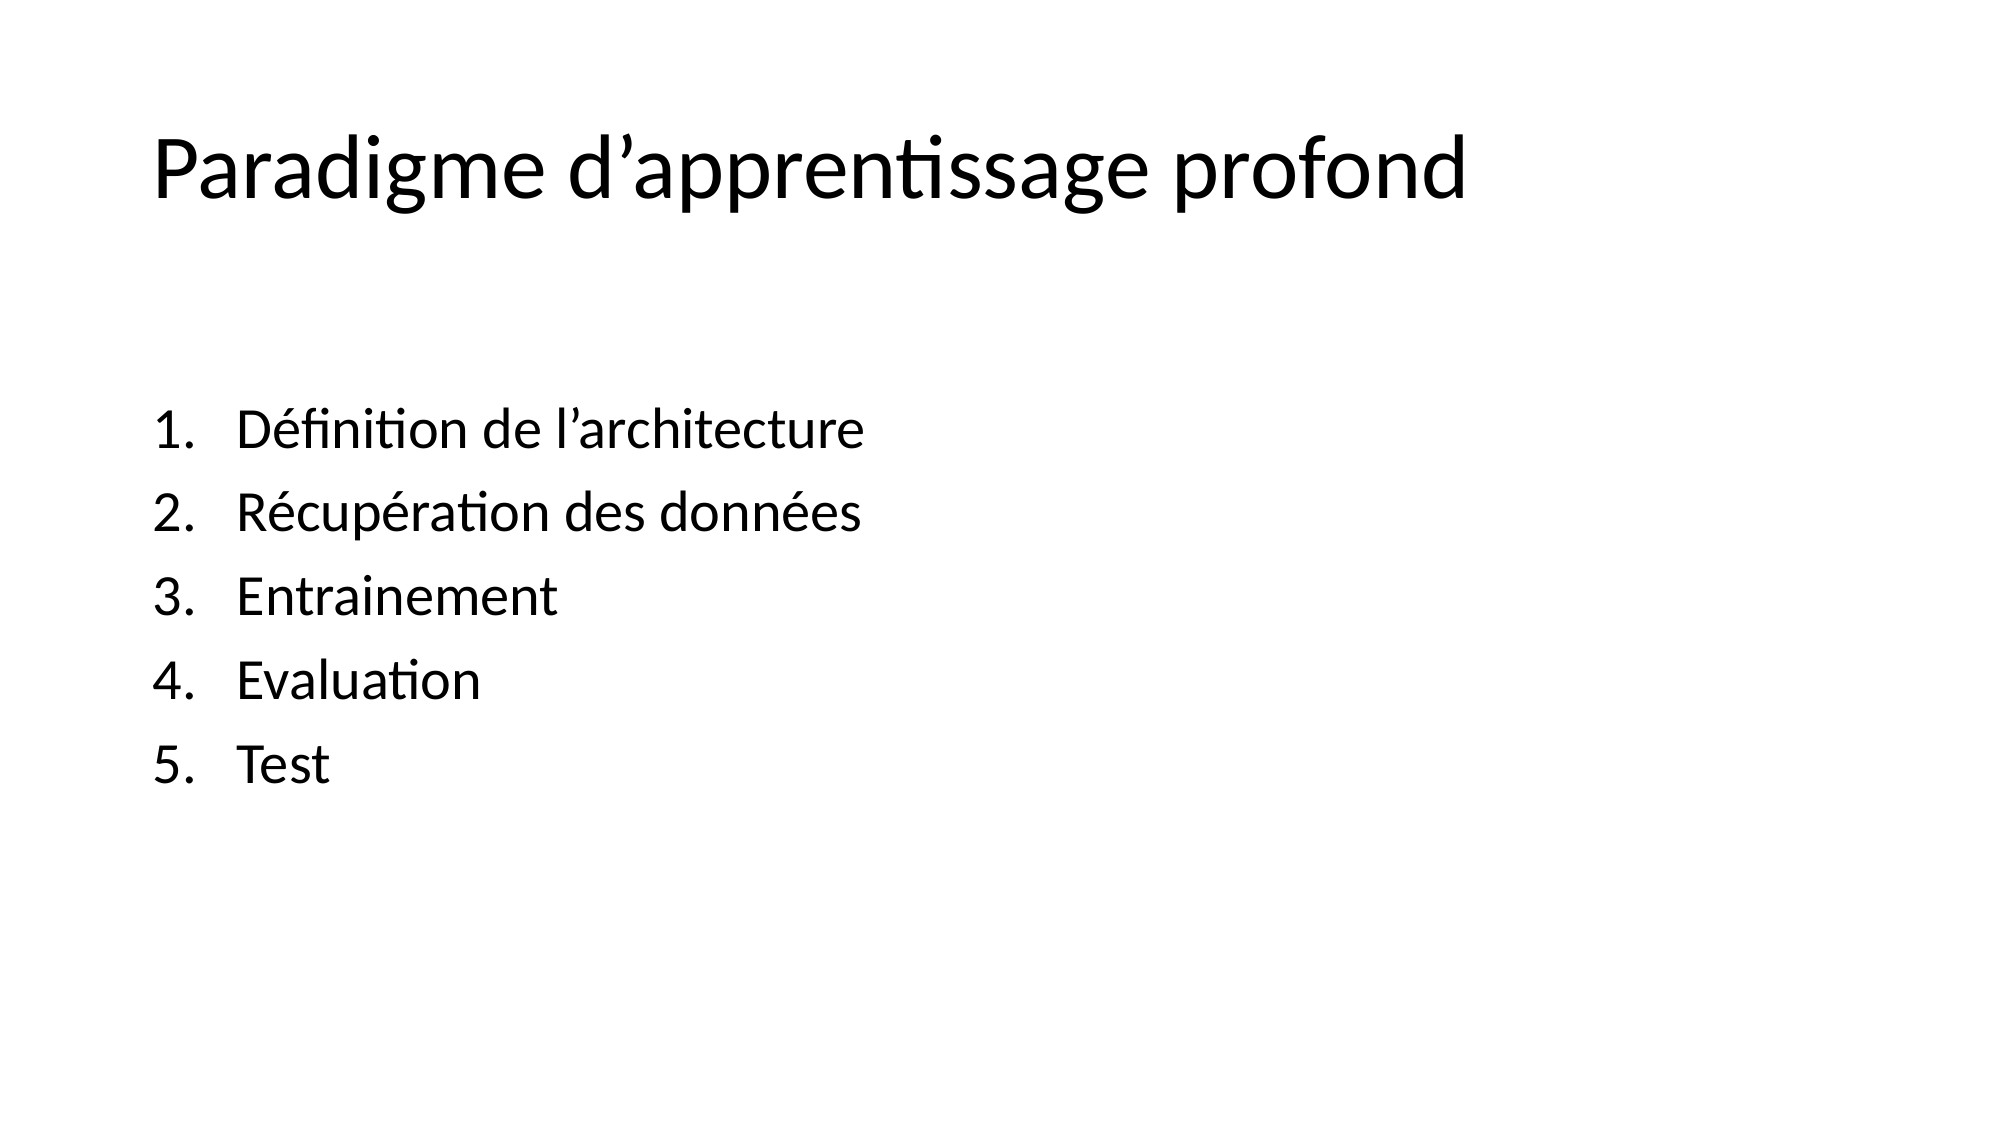

# Paradigme d’apprentissage profond

Définition de l’architecture
Récupération des données
Entrainement
Evaluation
Test